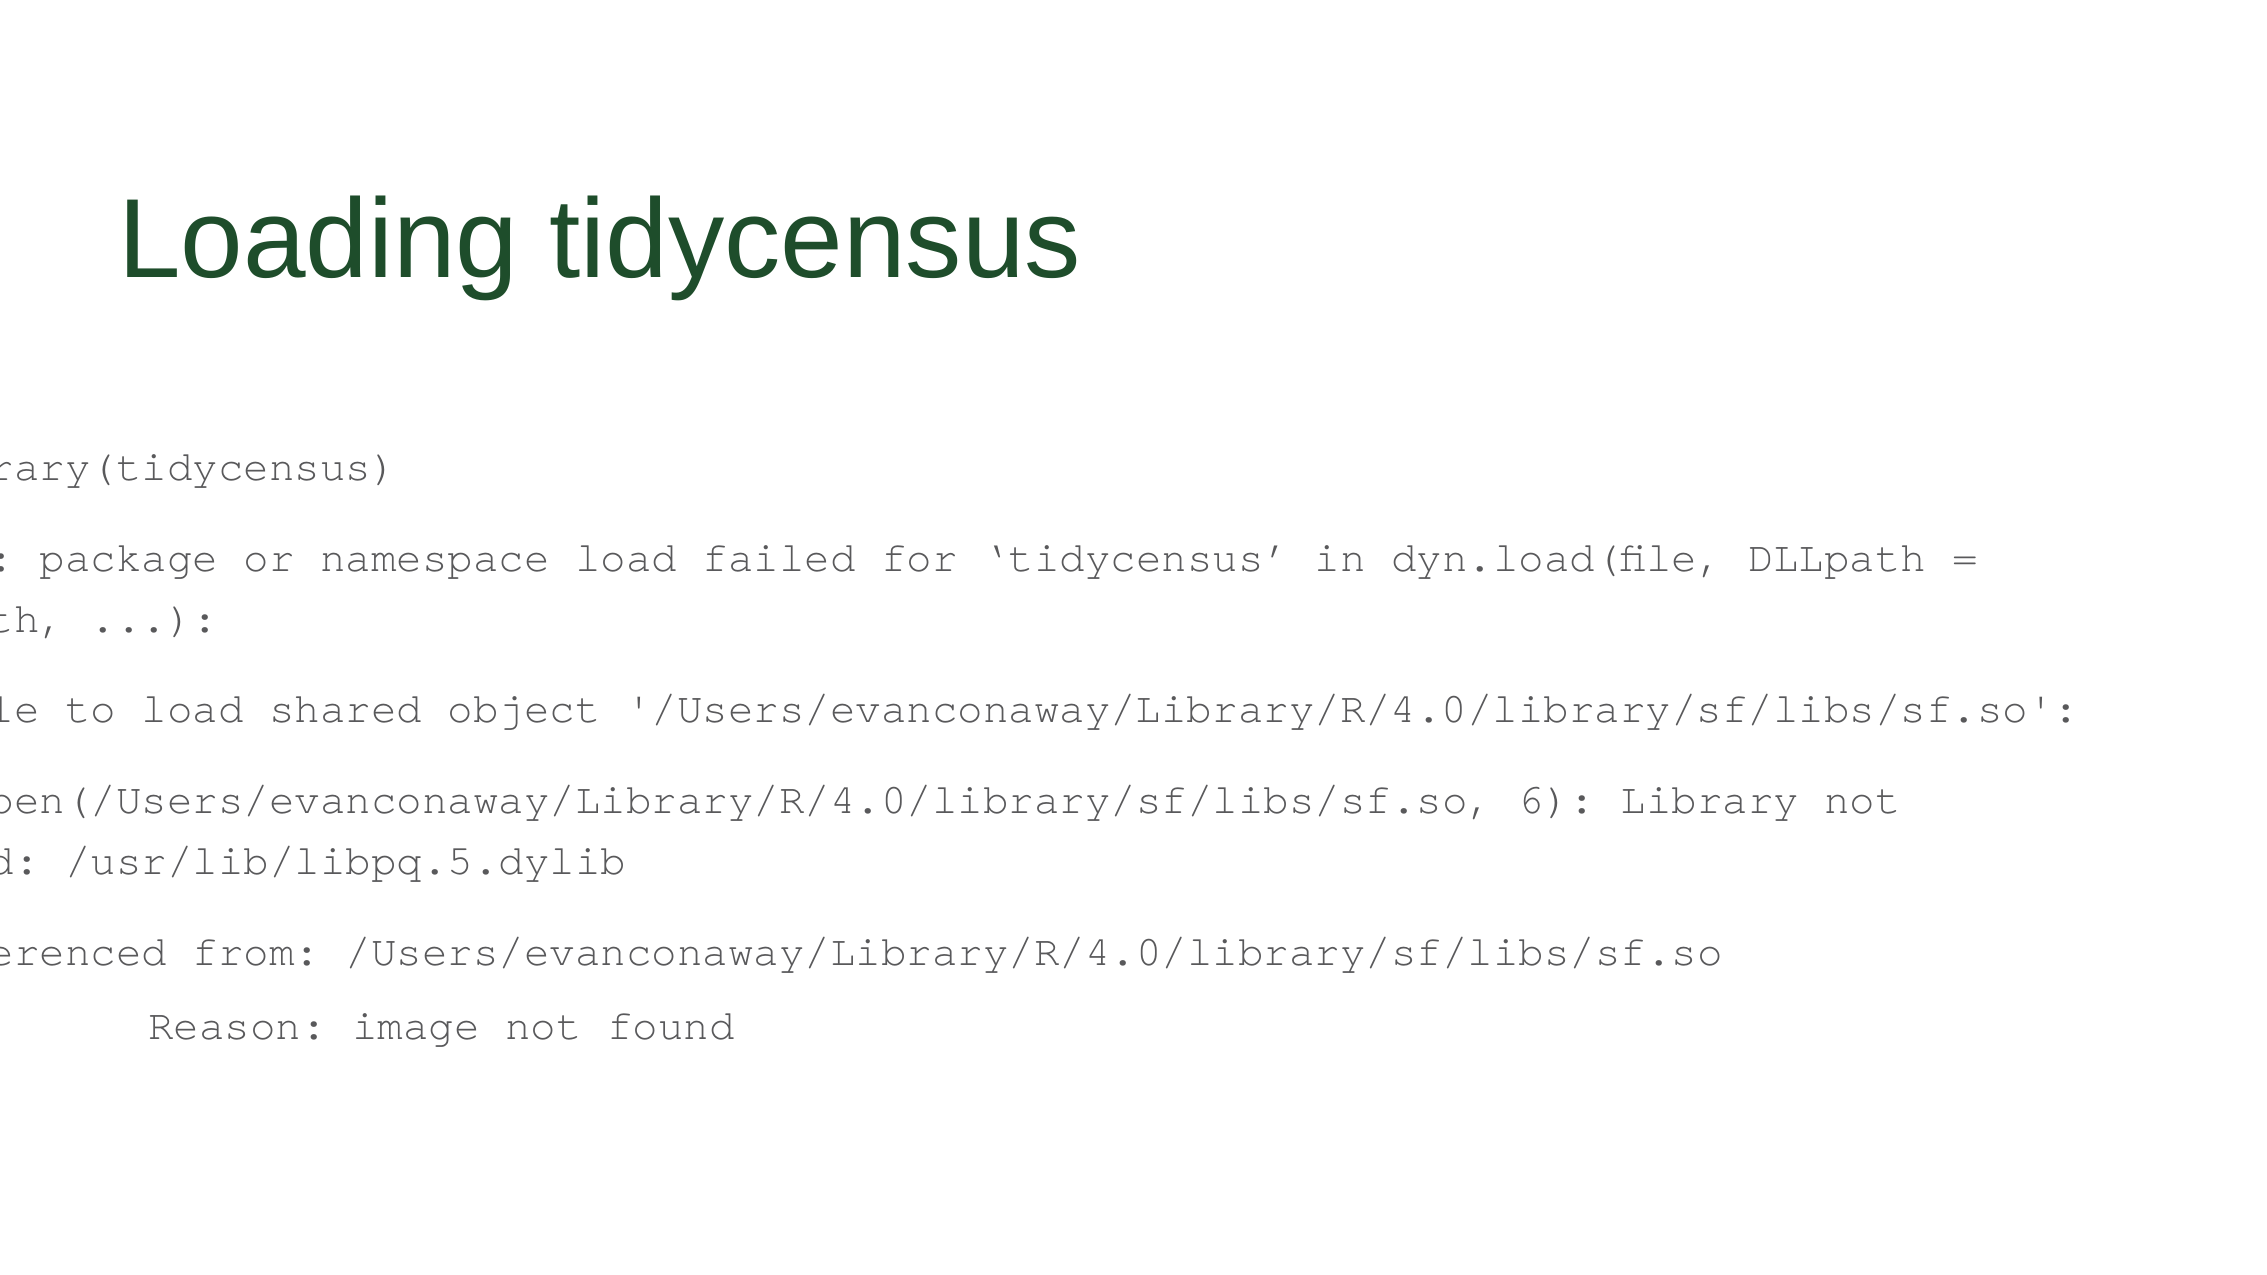

# Loading tidycensus
> library(tidycensus)
Error: package or namespace load failed for ‘tidycensus’ in dyn.load(file, DLLpath = DLLpath, ...):
 unable to load shared object '/Users/evanconaway/Library/R/4.0/library/sf/libs/sf.so':
  dlopen(/Users/evanconaway/Library/R/4.0/library/sf/libs/sf.so, 6): Library not loaded: /usr/lib/libpq.5.dylib
  Referenced from: /Users/evanconaway/Library/R/4.0/library/sf/libs/sf.so
  Reason: image not found